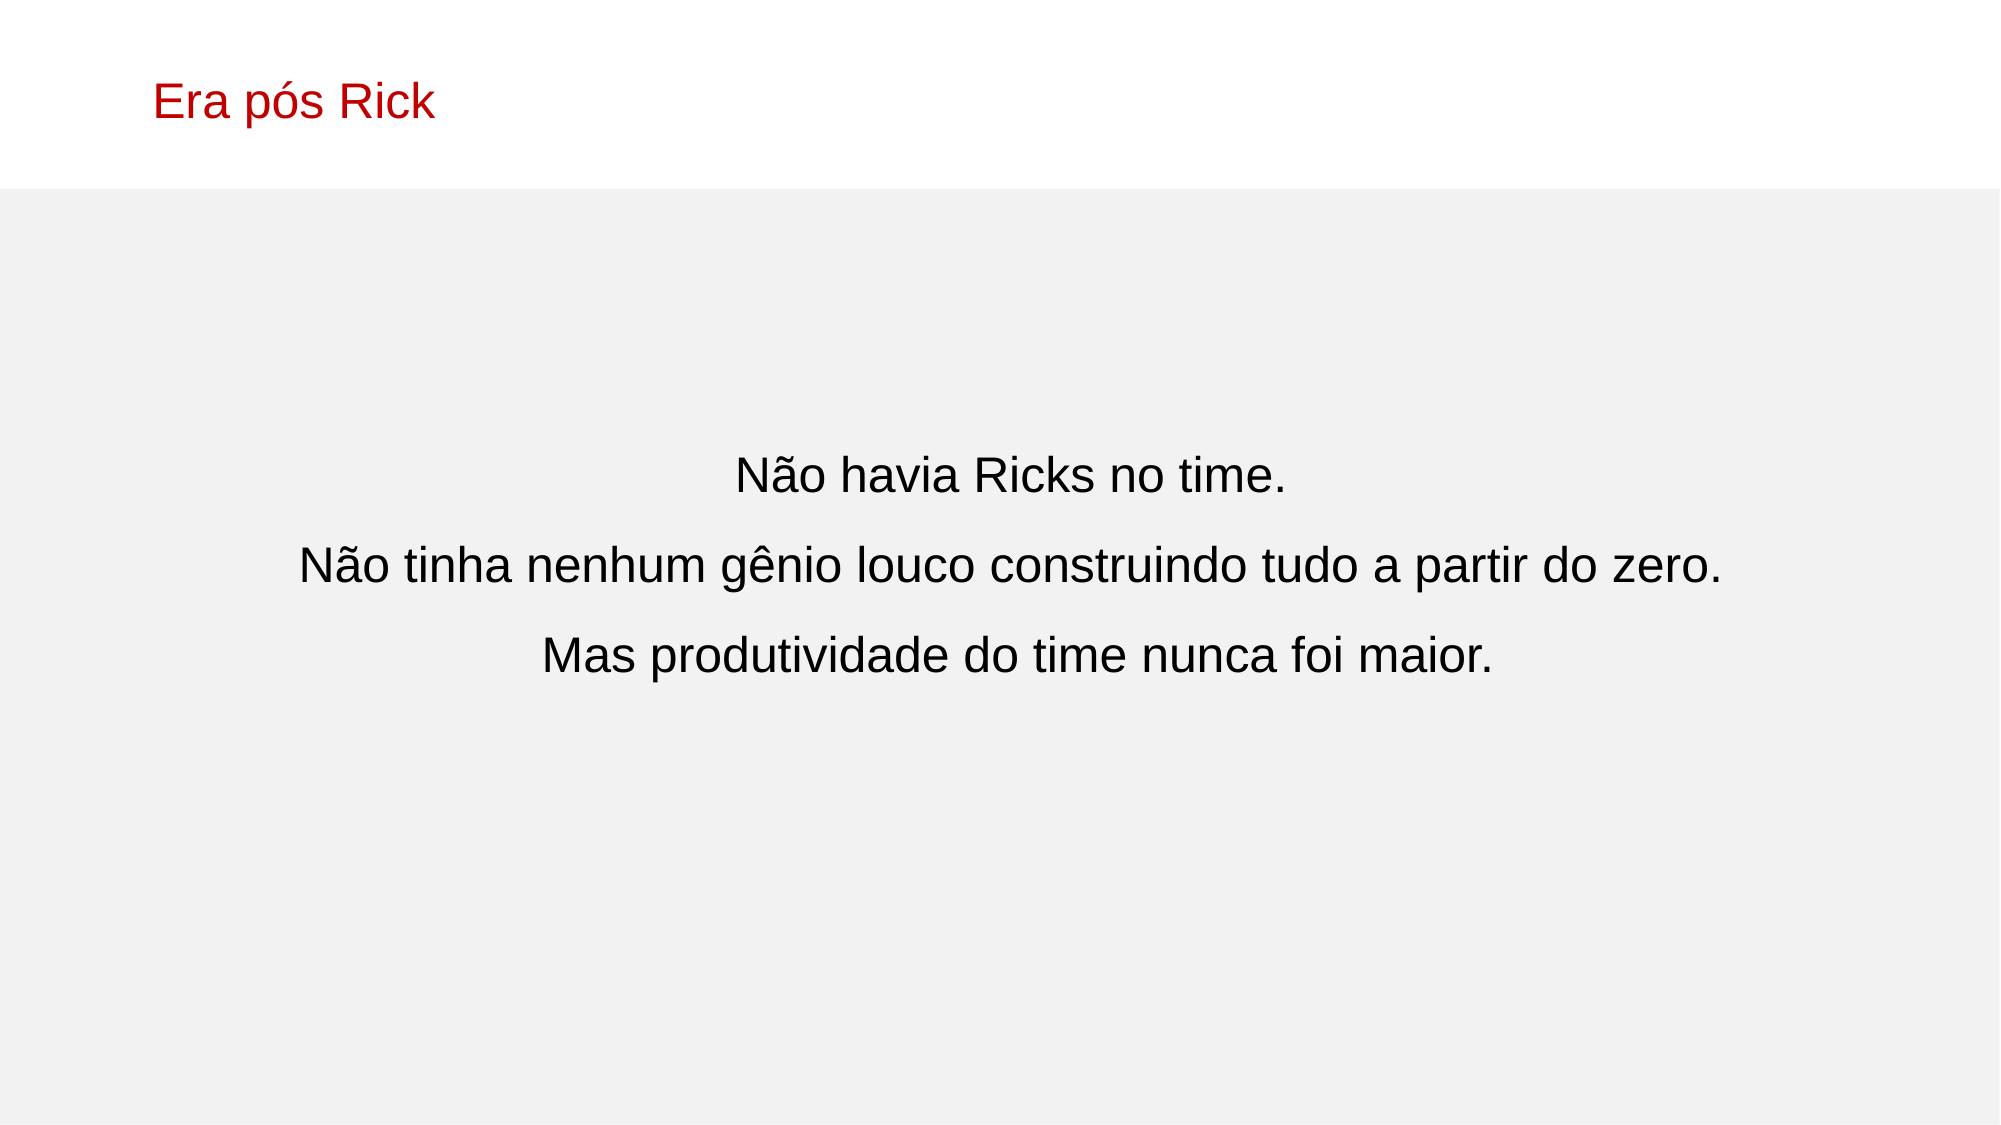

Era pós Rick

Não havia Ricks no time.
Não tinha nenhum gênio louco construindo tudo a partir do zero.
Mas produtividade do time nunca foi maior.